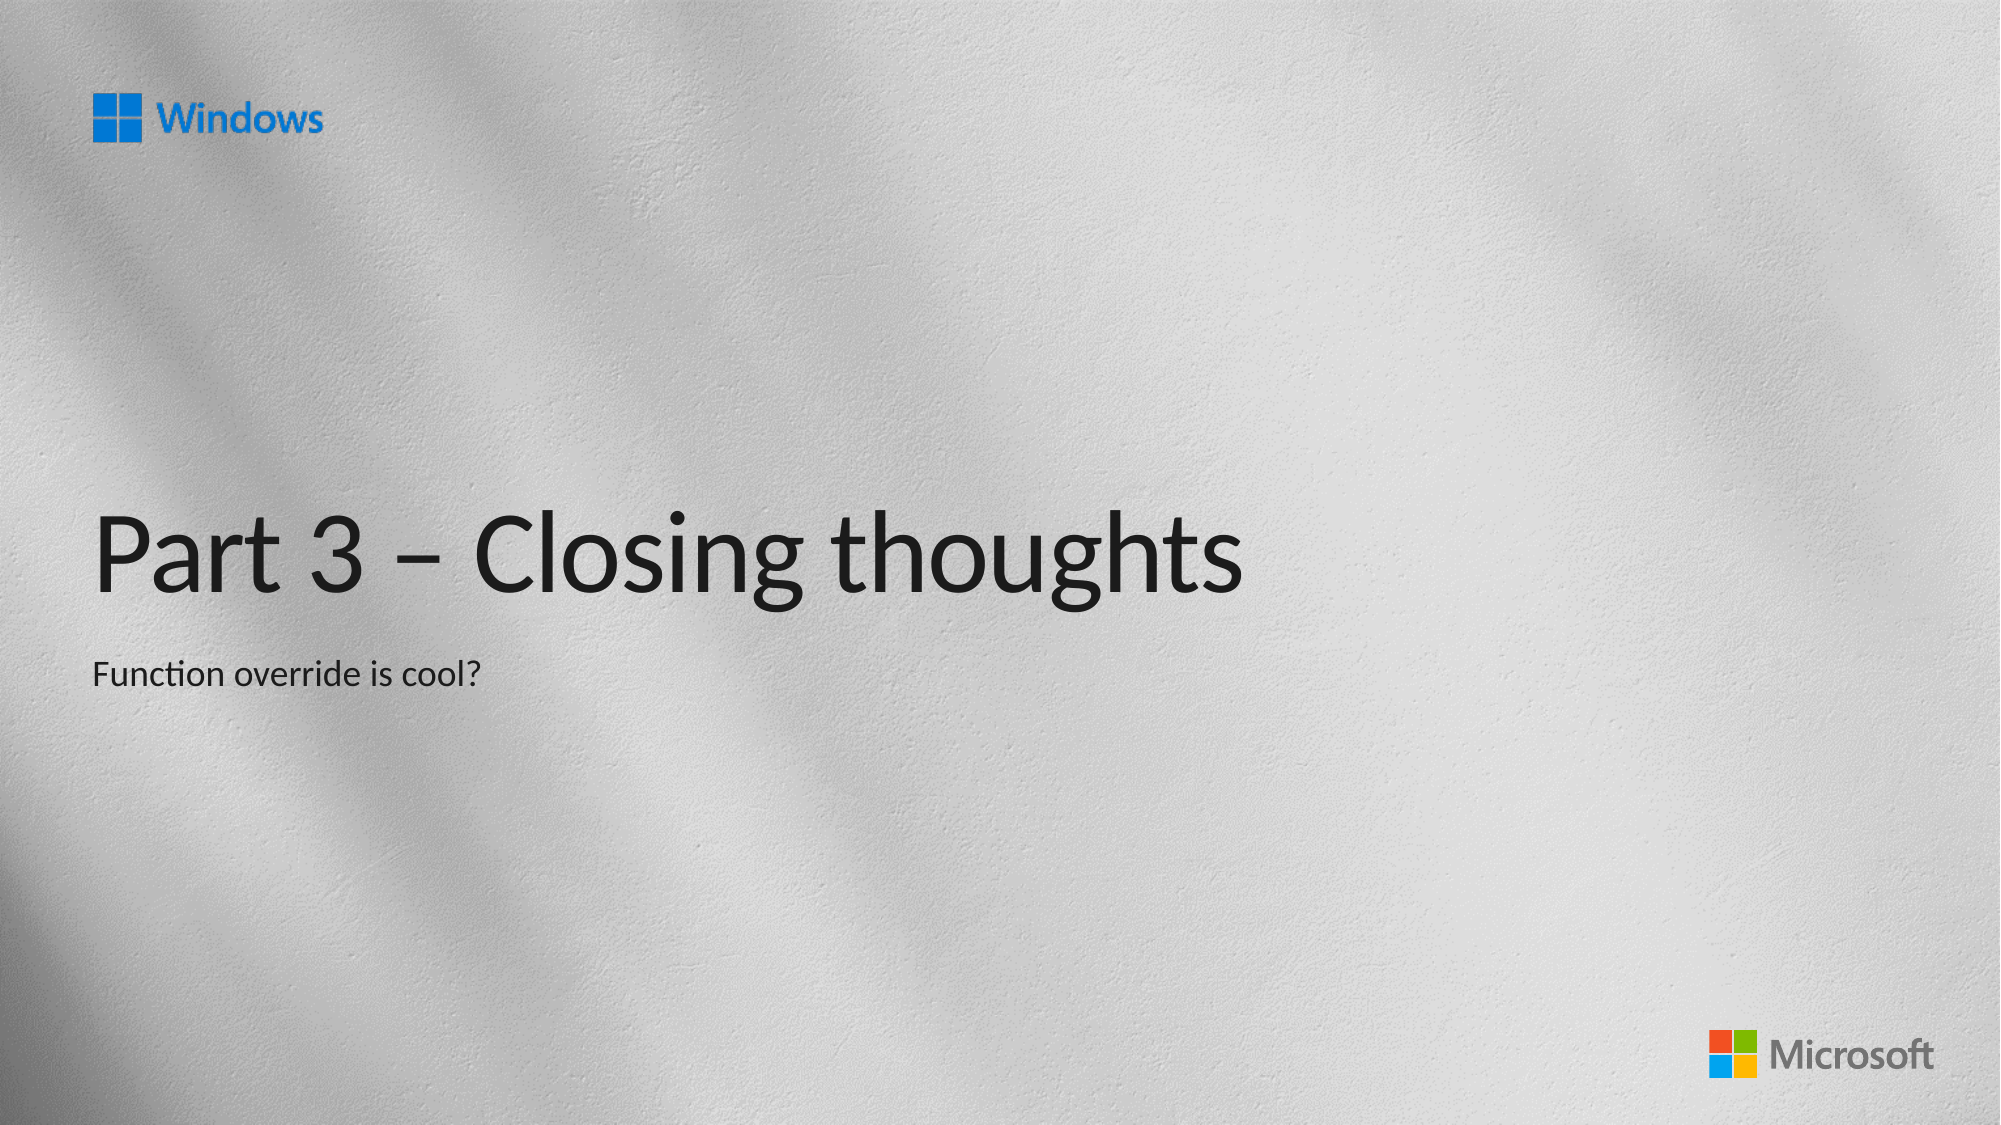

# Part 3 – Closing thoughts
Function override is cool?